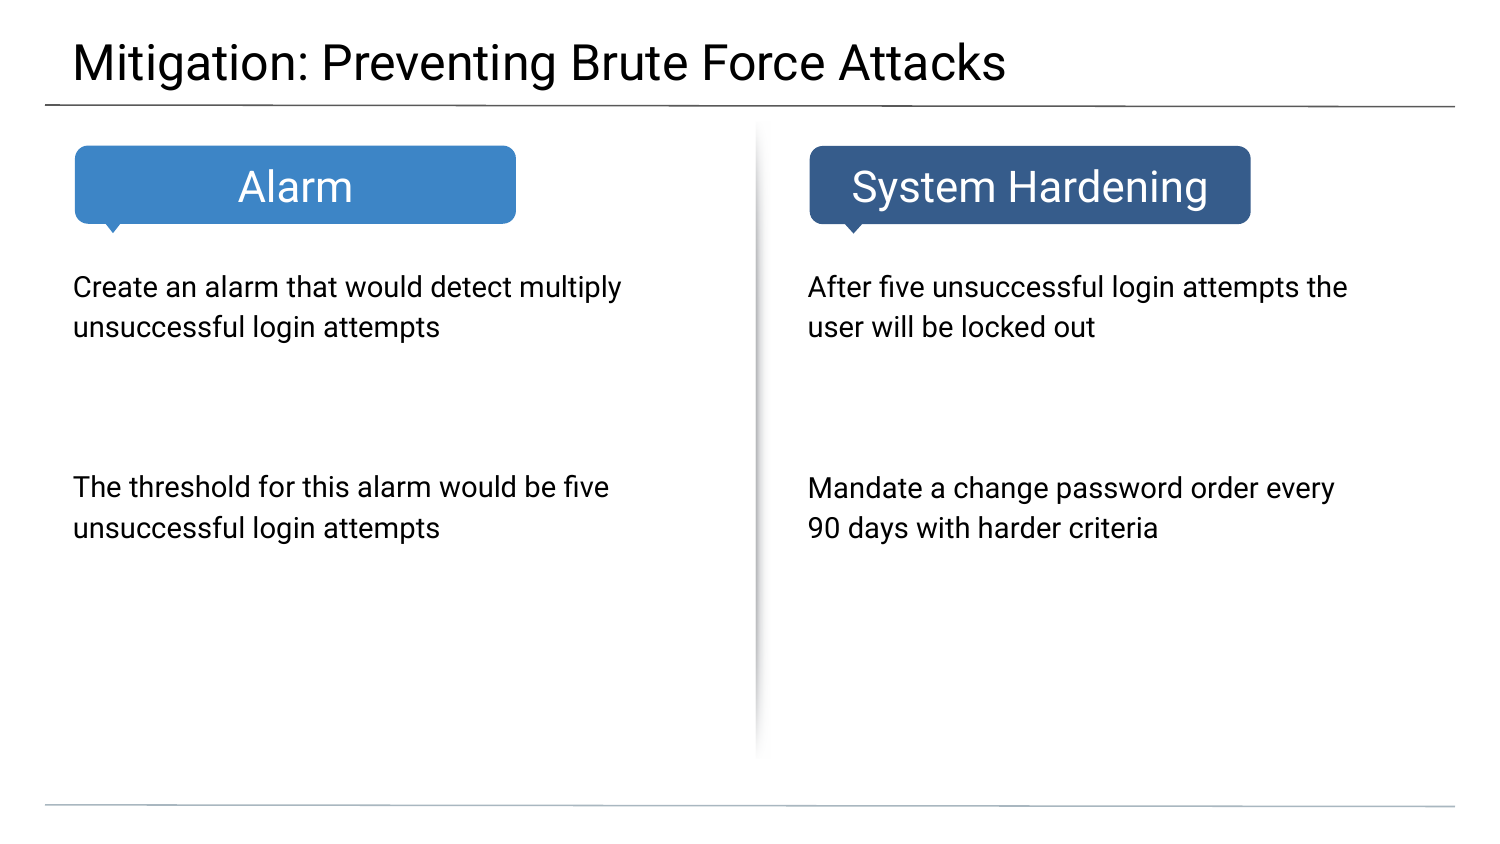

# Mitigation: Preventing Brute Force Attacks
Create an alarm that would detect multiply
unsuccessful login attempts

The threshold for this alarm would be five unsuccessful login attempts

After five unsuccessful login attempts the user will be locked out

Mandate a change password order every 90 days with harder criteria